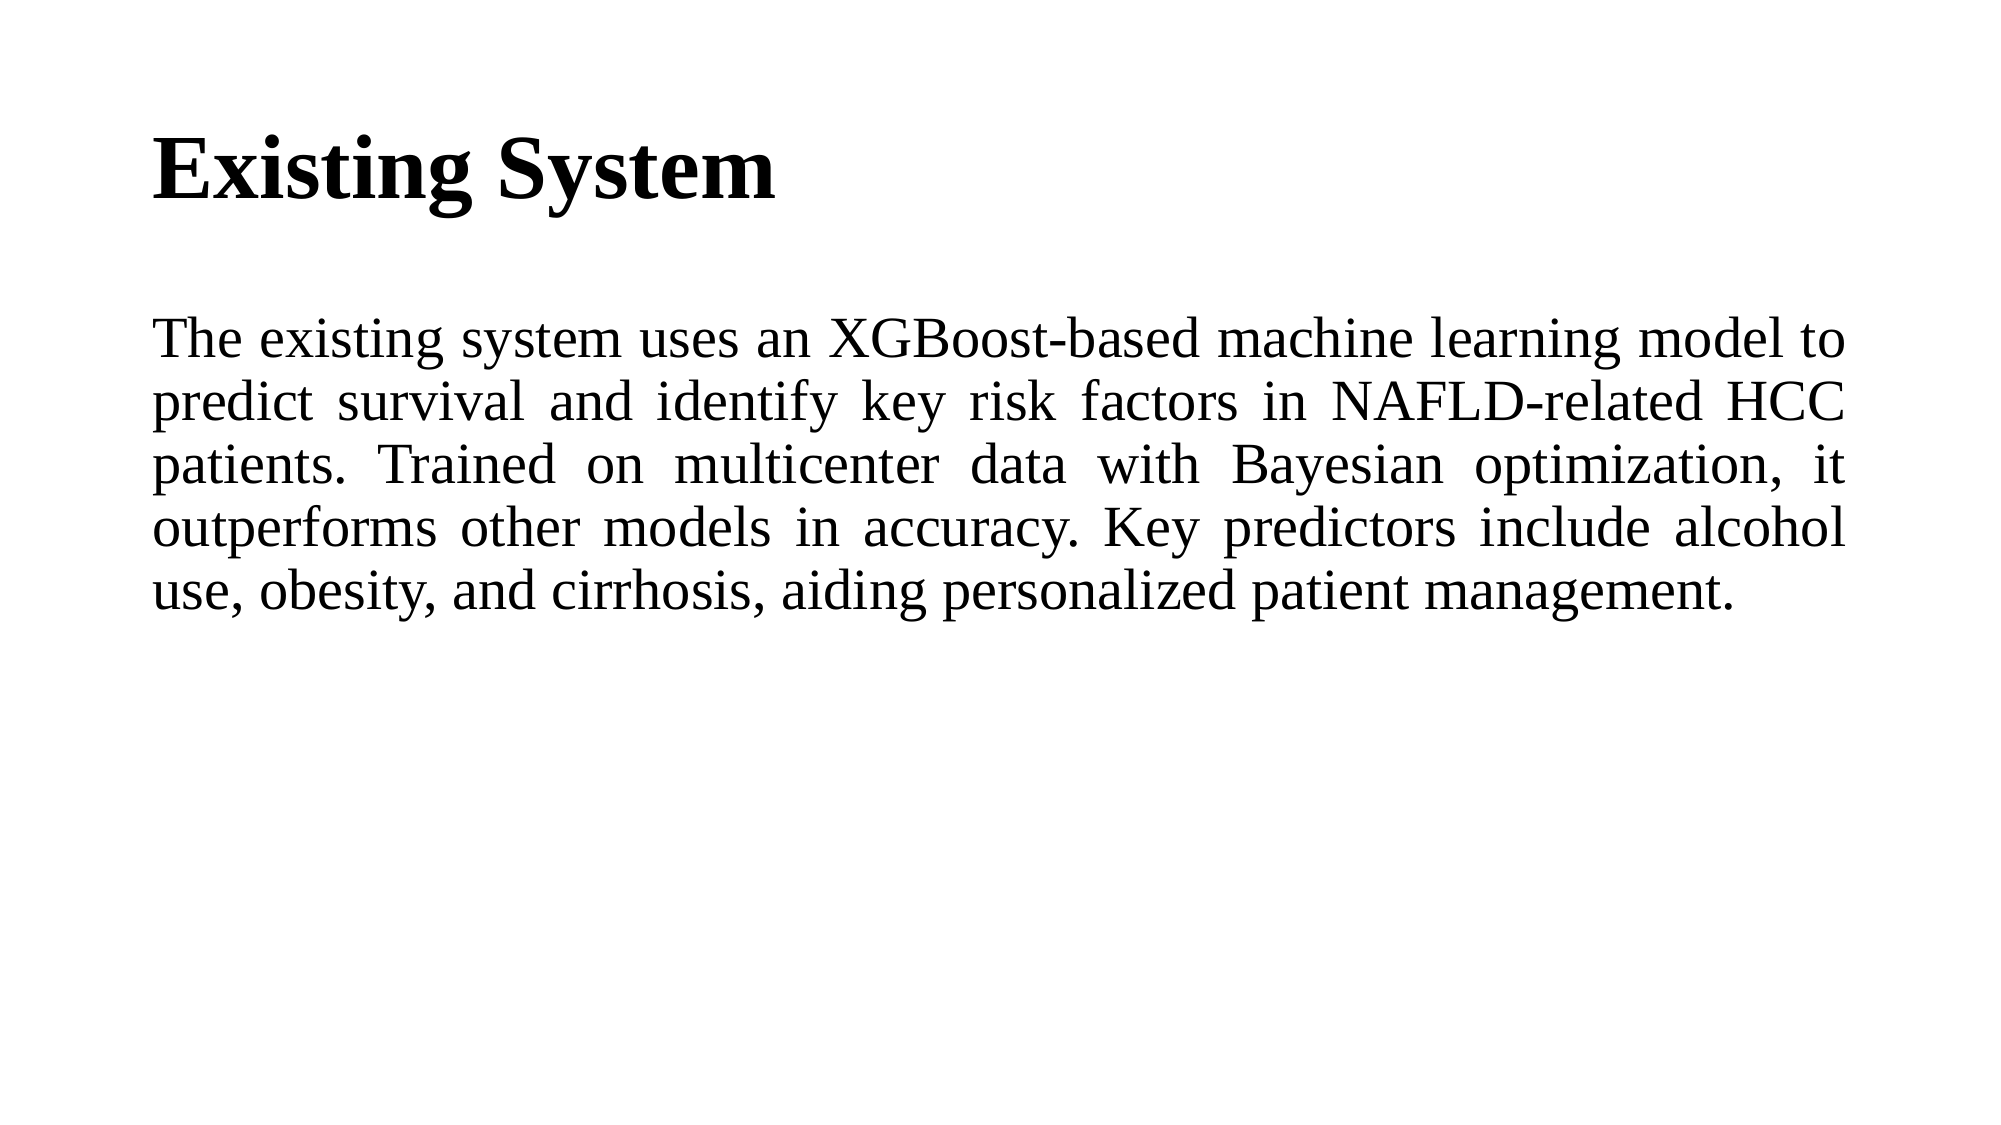

# Existing System
The existing system uses an XGBoost-based machine learning model to predict survival and identify key risk factors in NAFLD-related HCC patients. Trained on multicenter data with Bayesian optimization, it outperforms other models in accuracy. Key predictors include alcohol use, obesity, and cirrhosis, aiding personalized patient management.